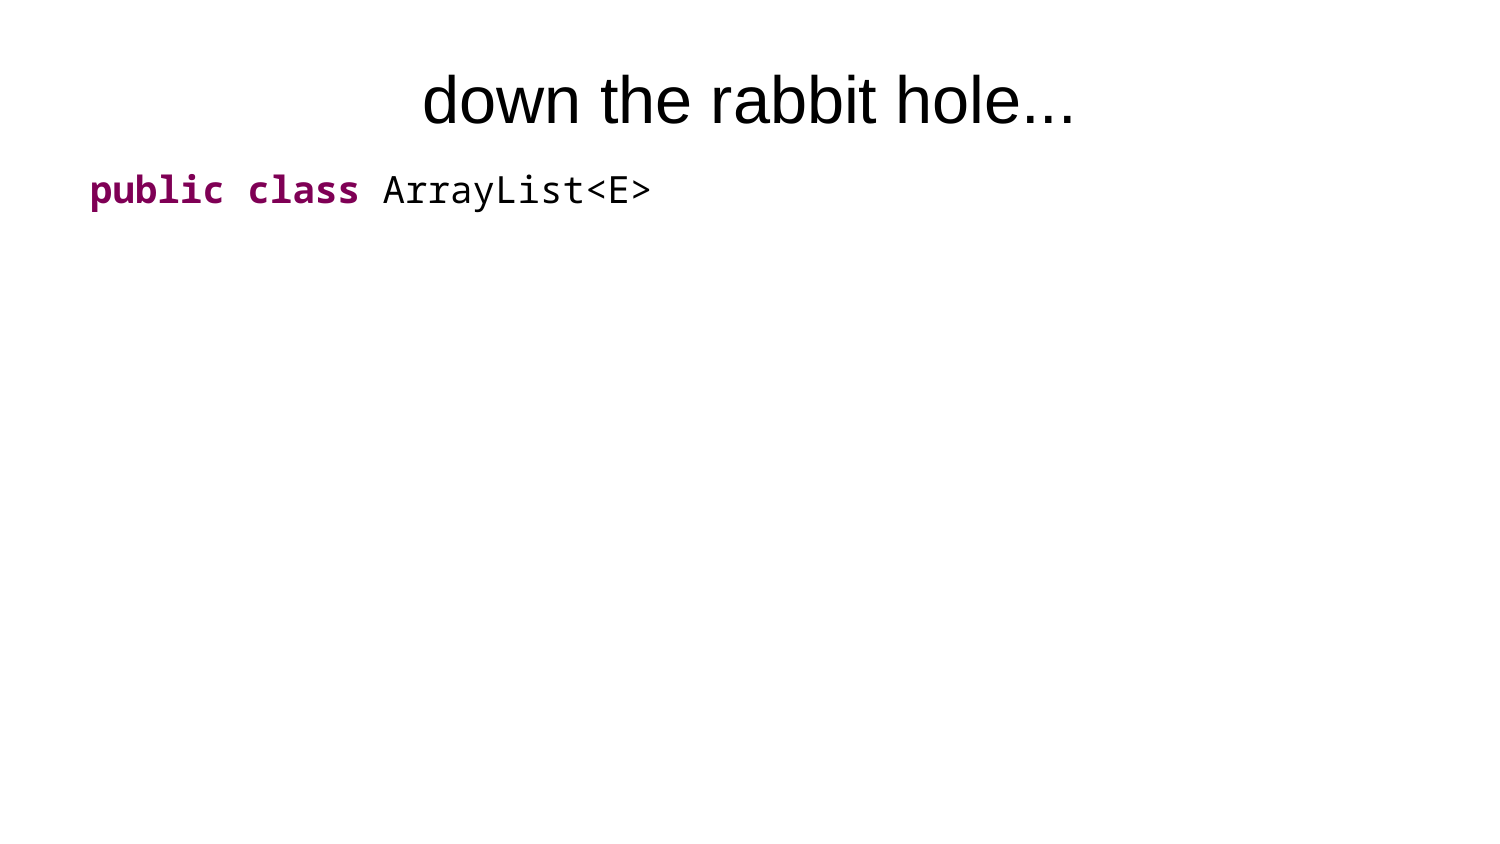

# down the rabbit hole...
public class ArrayList<E>